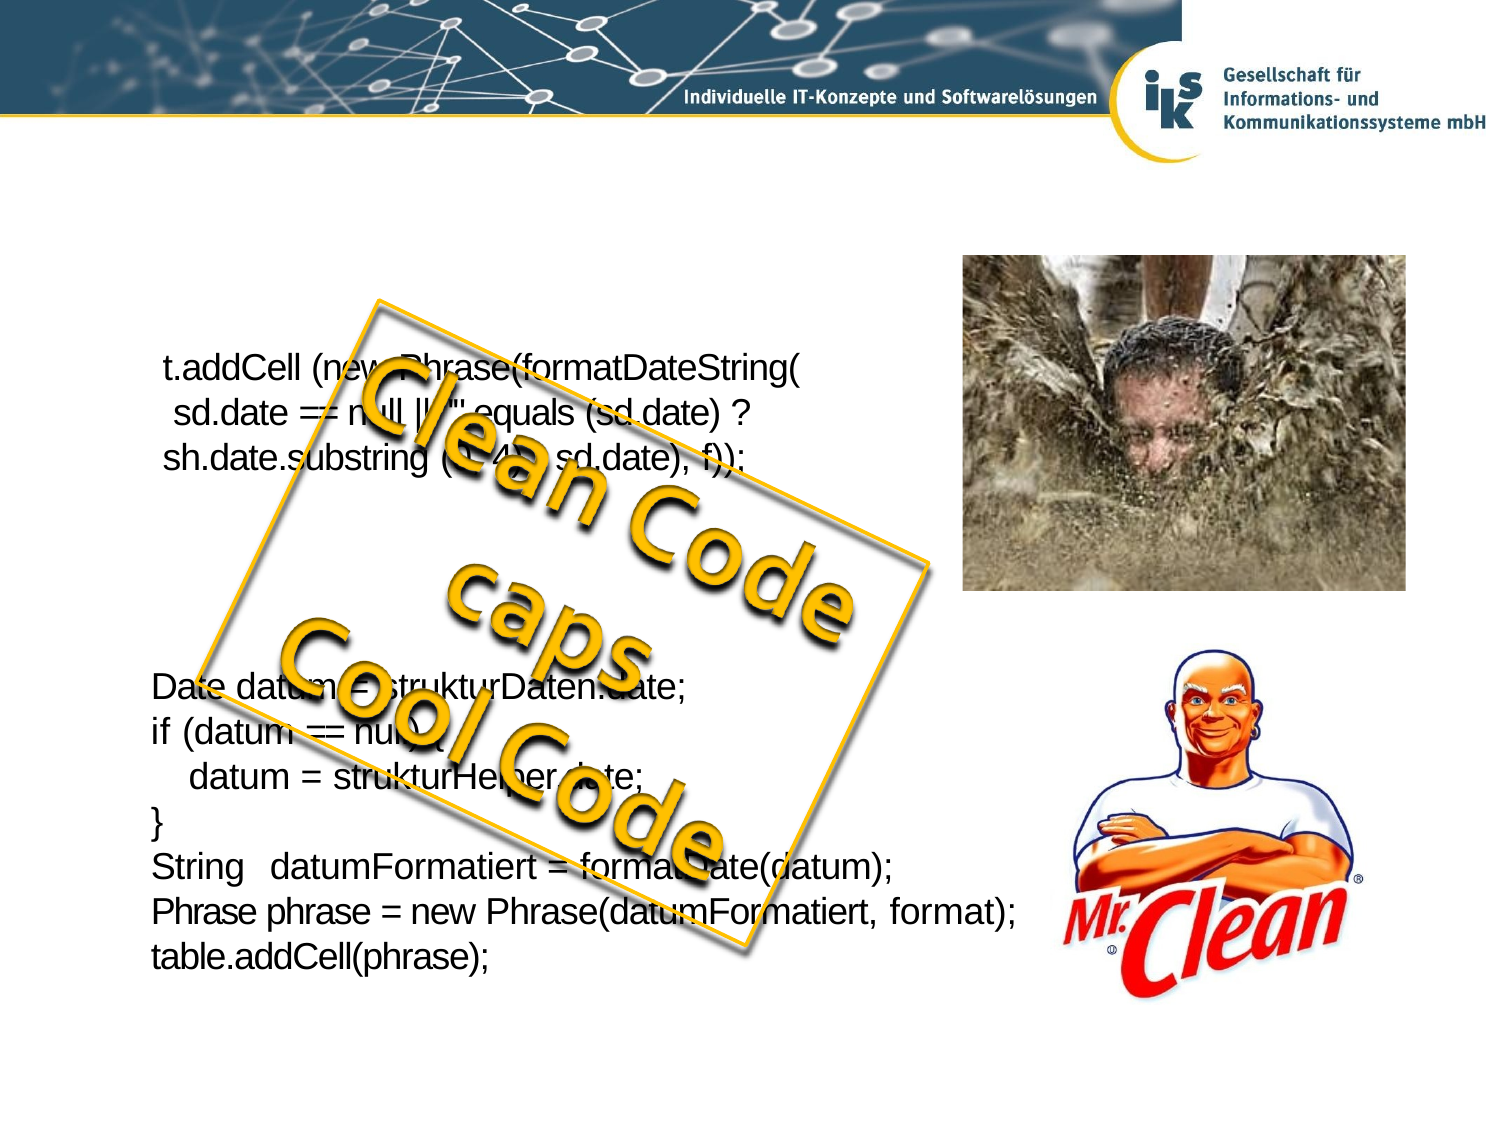

# t.addCell (new Phrase(formatDateString(  sd.date == null || "".equals (sd.date) ?  sh.date.substring (0, 4) : sd.date), f));

Date datum = strukturDaten.date;
if (datum == null) {
datum = strukturHelper.date;
}
String	datumFormatiert = formatDate(datum);
Phrase phrase = new Phrase(datumFormatiert, format);
table.addCell(phrase);